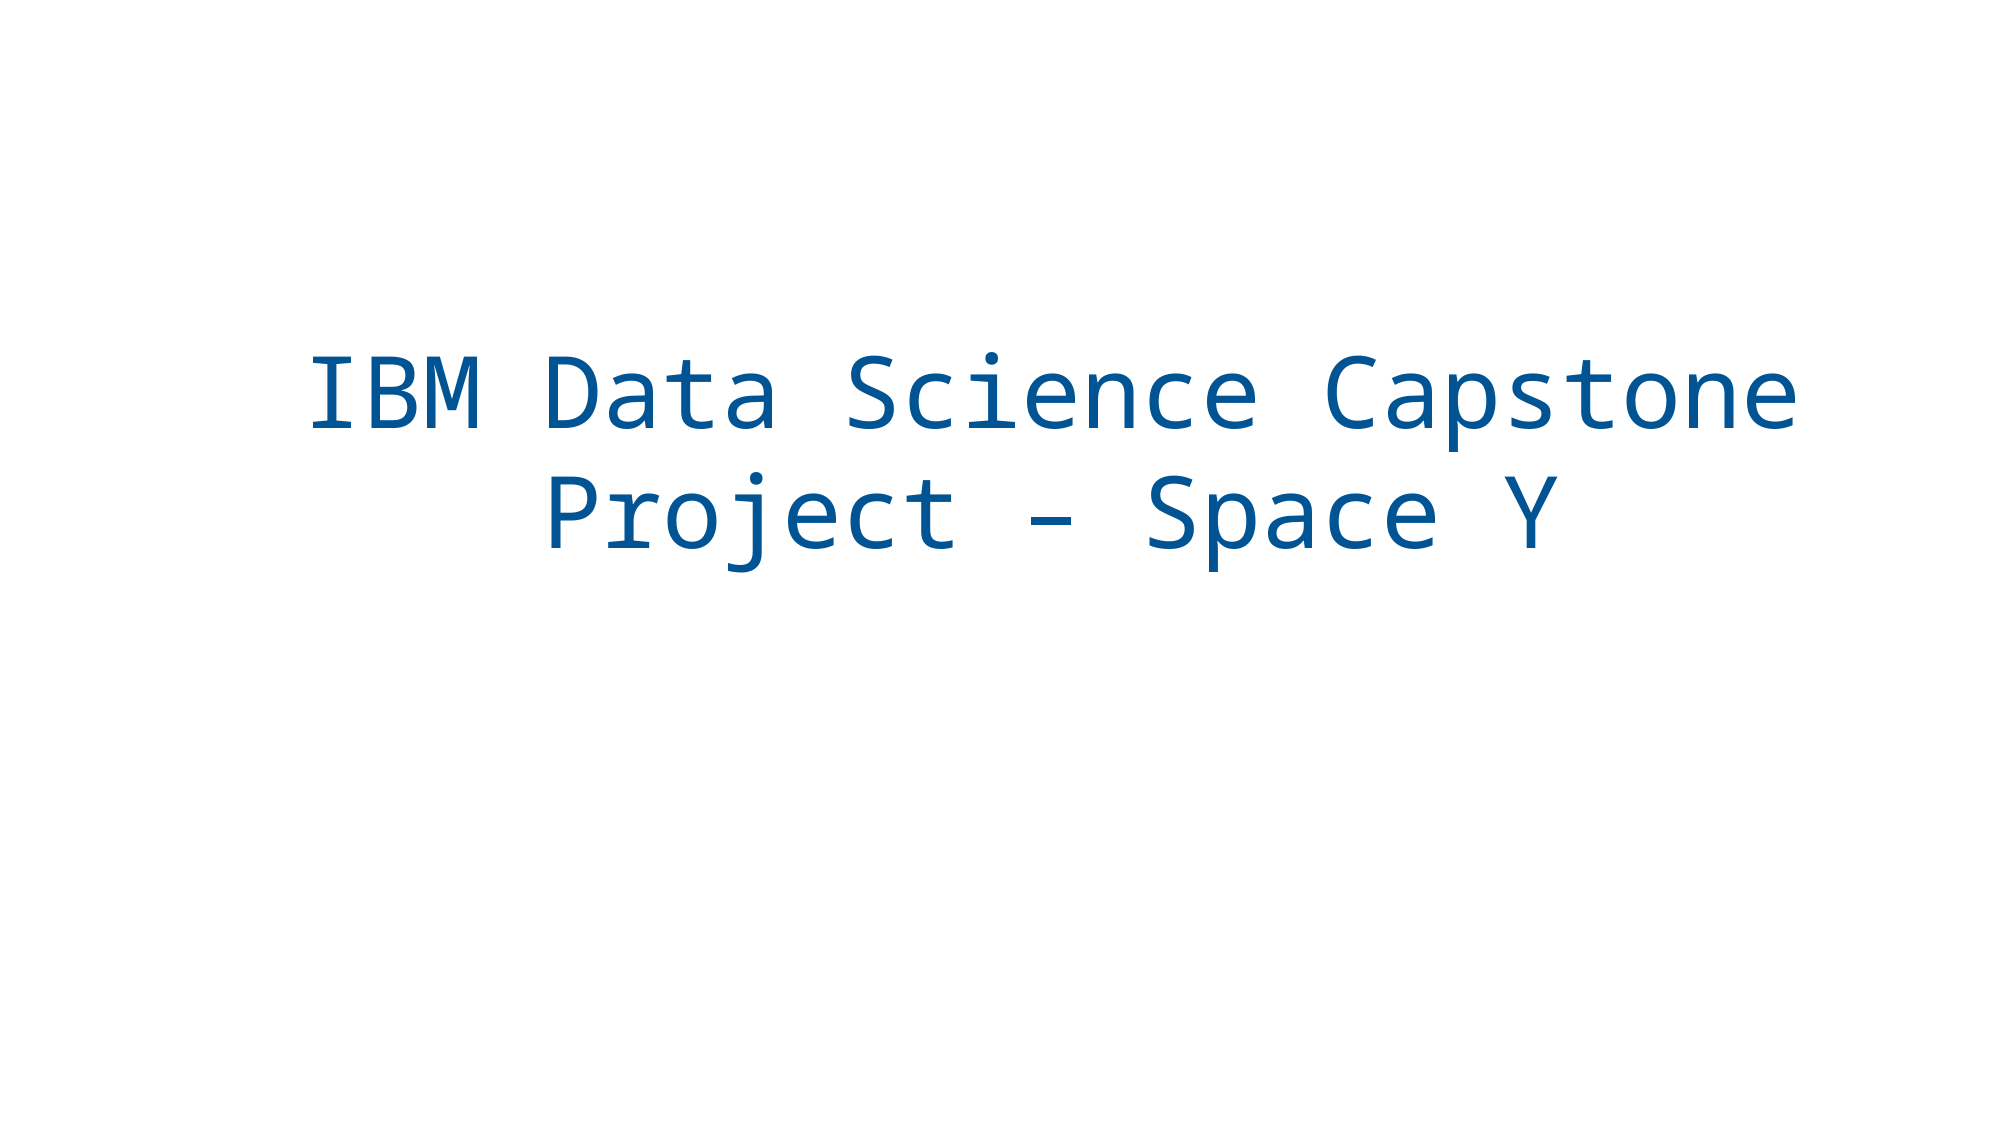

# IBM Data Science Capstone Project – Space Y